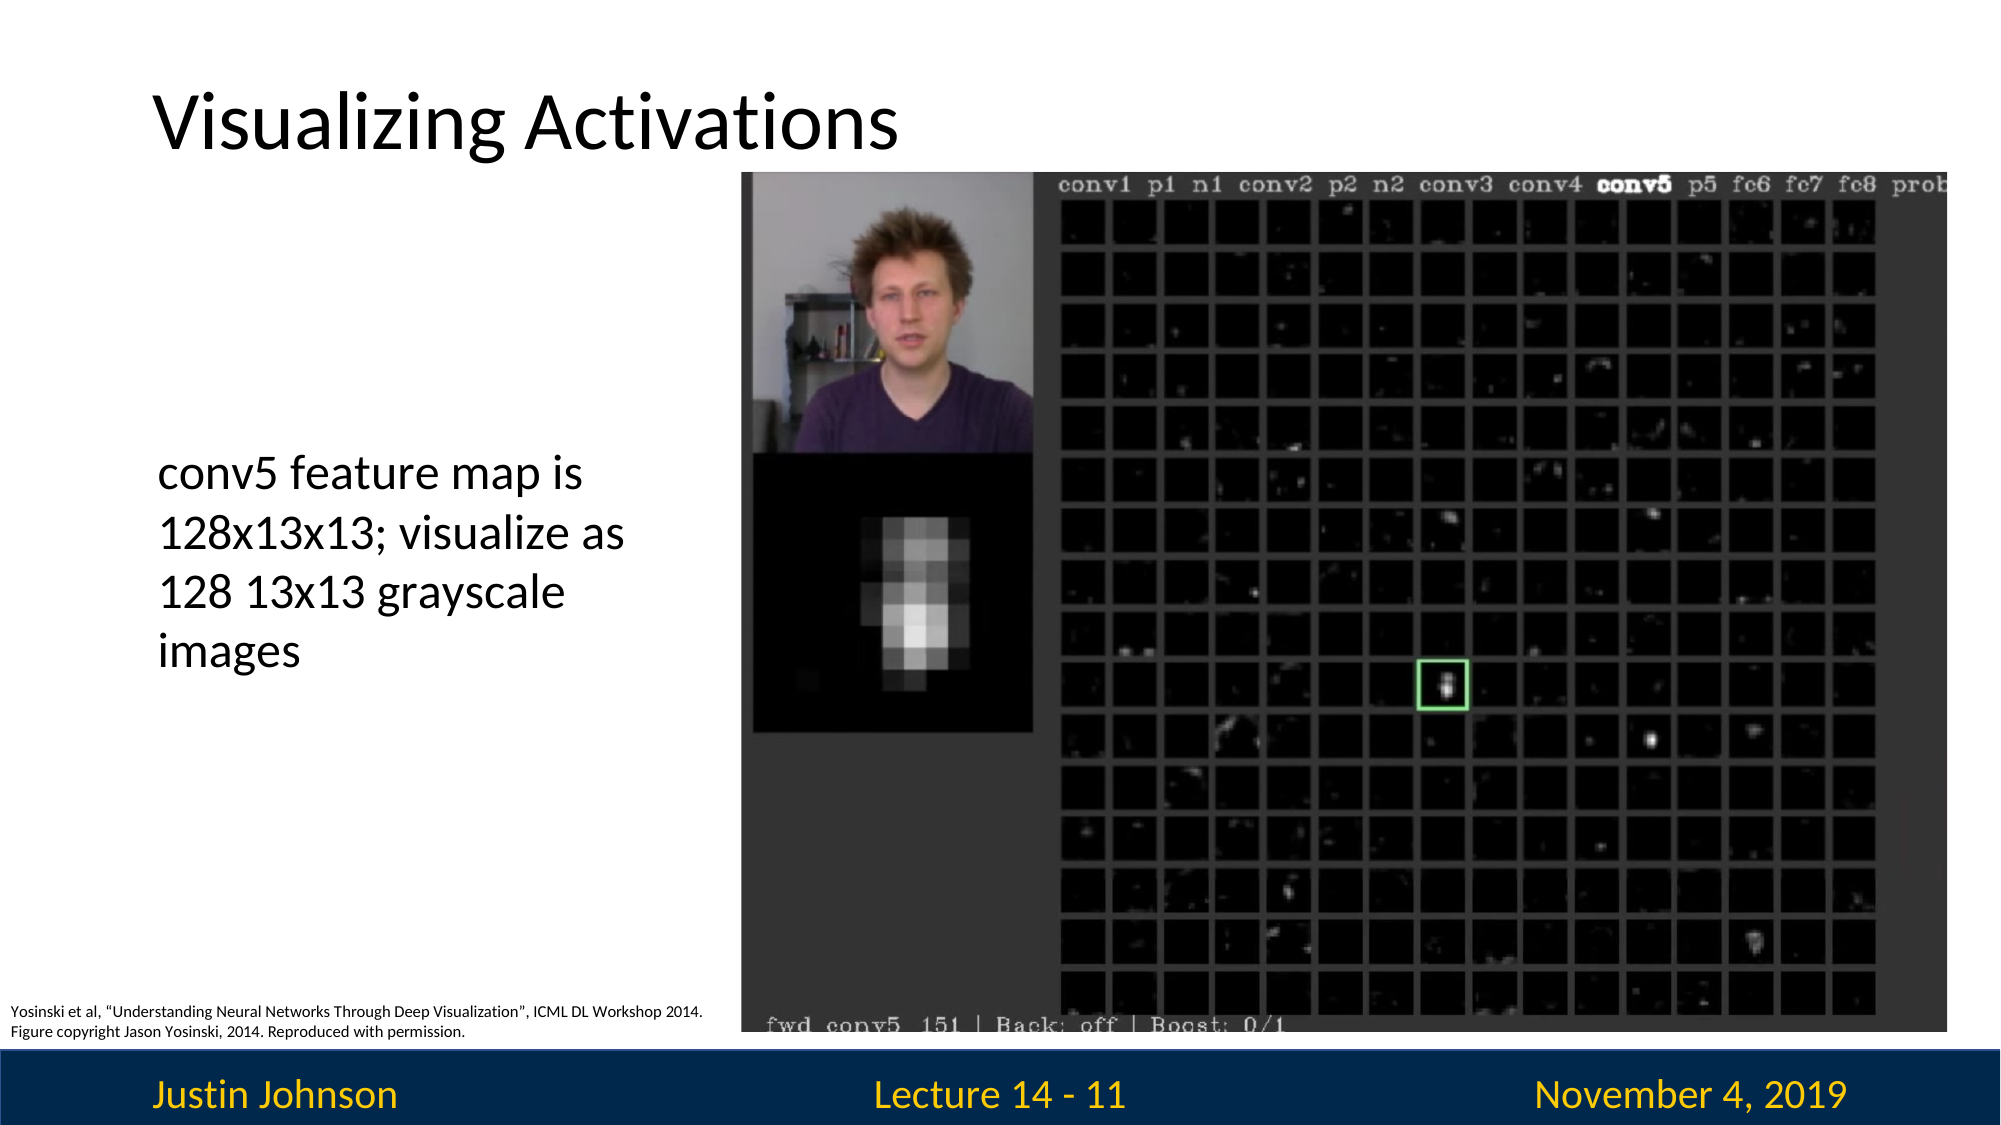

# Visualizing Activations

conv5 feature map is 128x13x13; visualize as 128 13x13 grayscale images
Yosinski et al, “Understanding Neural Networks Through Deep Visualization”, ICML DL Workshop 2014. Figure copyright Jason Yosinski, 2014. Reproduced with permission.
Justin Johnson
November 4, 2019
Lecture 14 - 11